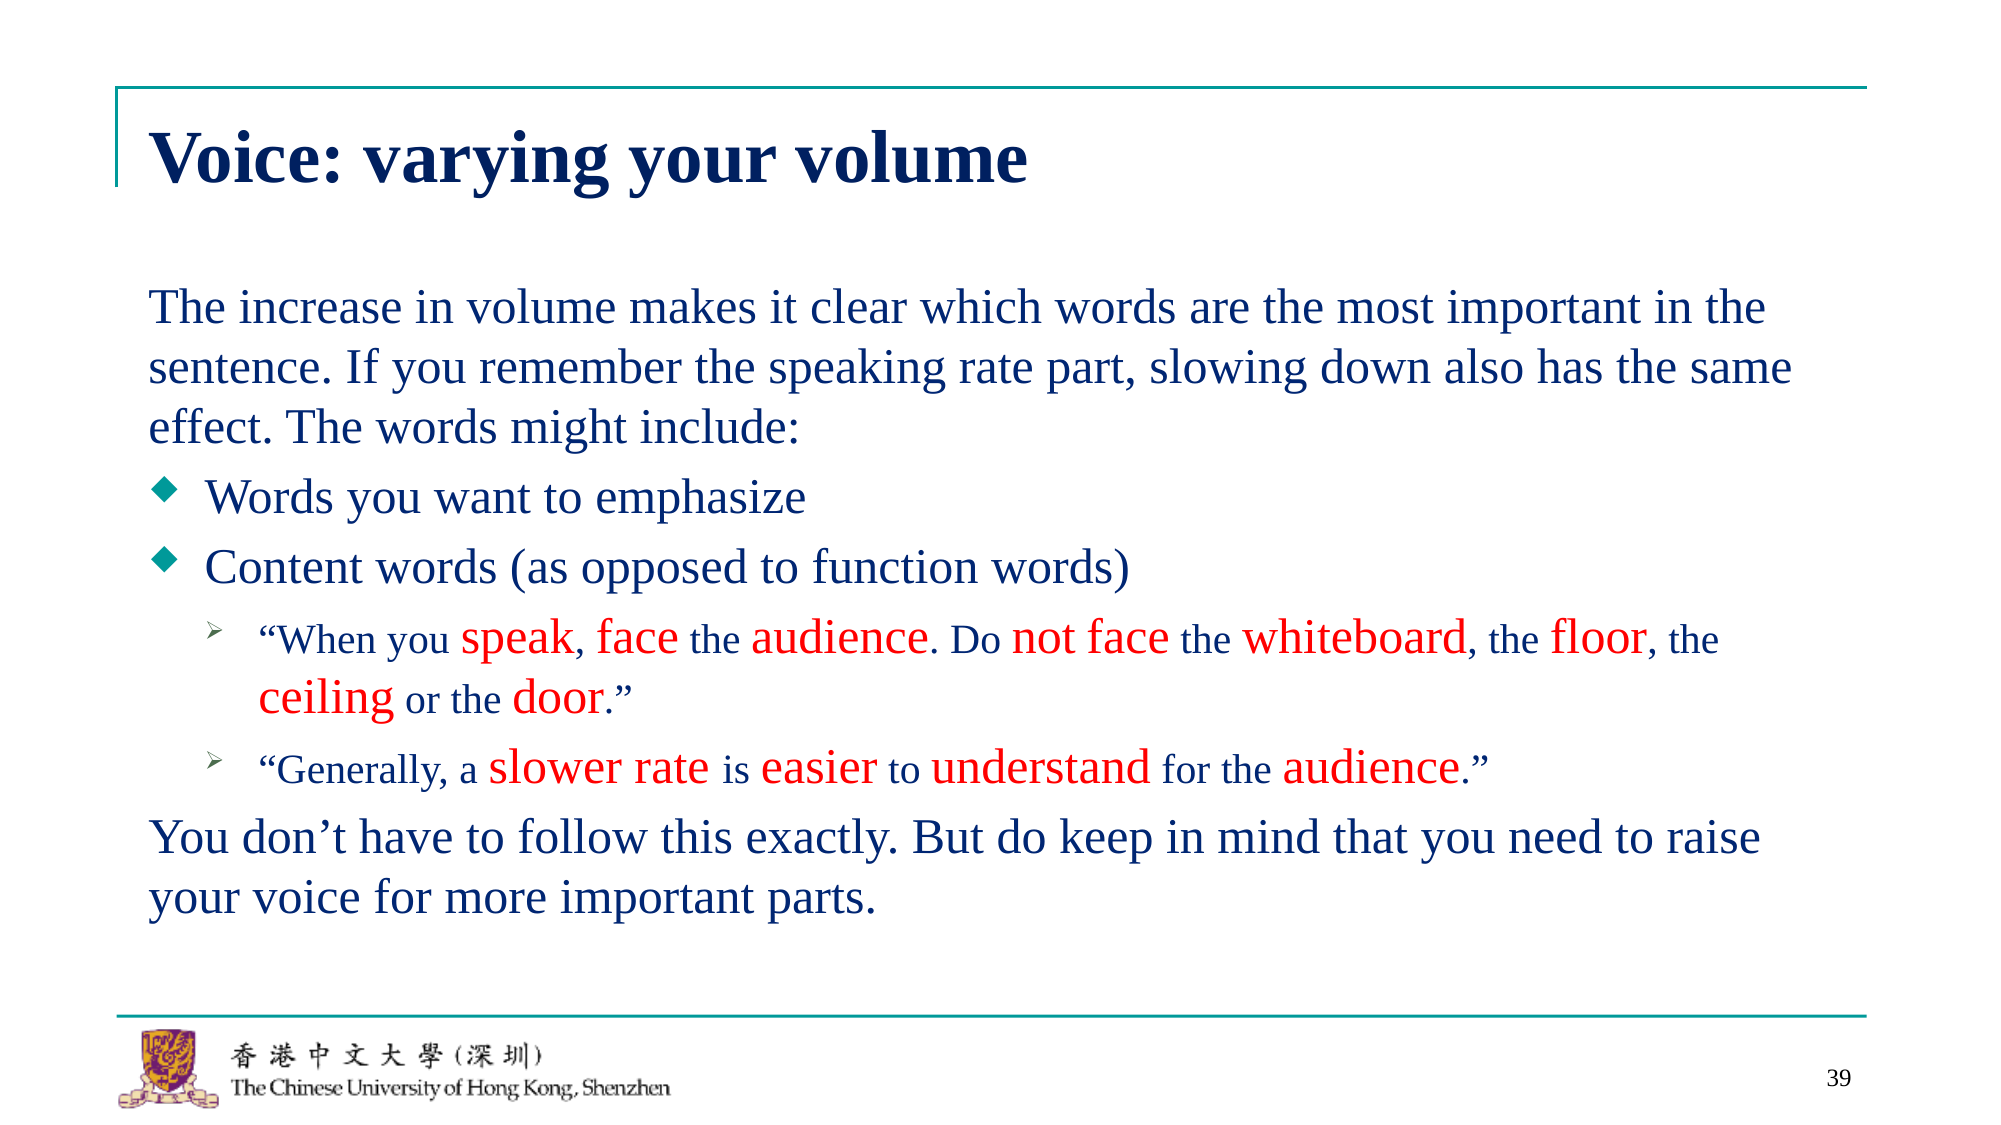

# Voice: varying your volume
The increase in volume makes it clear which words are the most important in the sentence. If you remember the speaking rate part, slowing down also has the same effect. The words might include:
Words you want to emphasize
Content words (as opposed to function words)
“When you speak, face the audience. Do not face the whiteboard, the floor, the ceiling or the door.”
“Generally, a slower rate is easier to understand for the audience.”
You don’t have to follow this exactly. But do keep in mind that you need to raise your voice for more important parts.

39